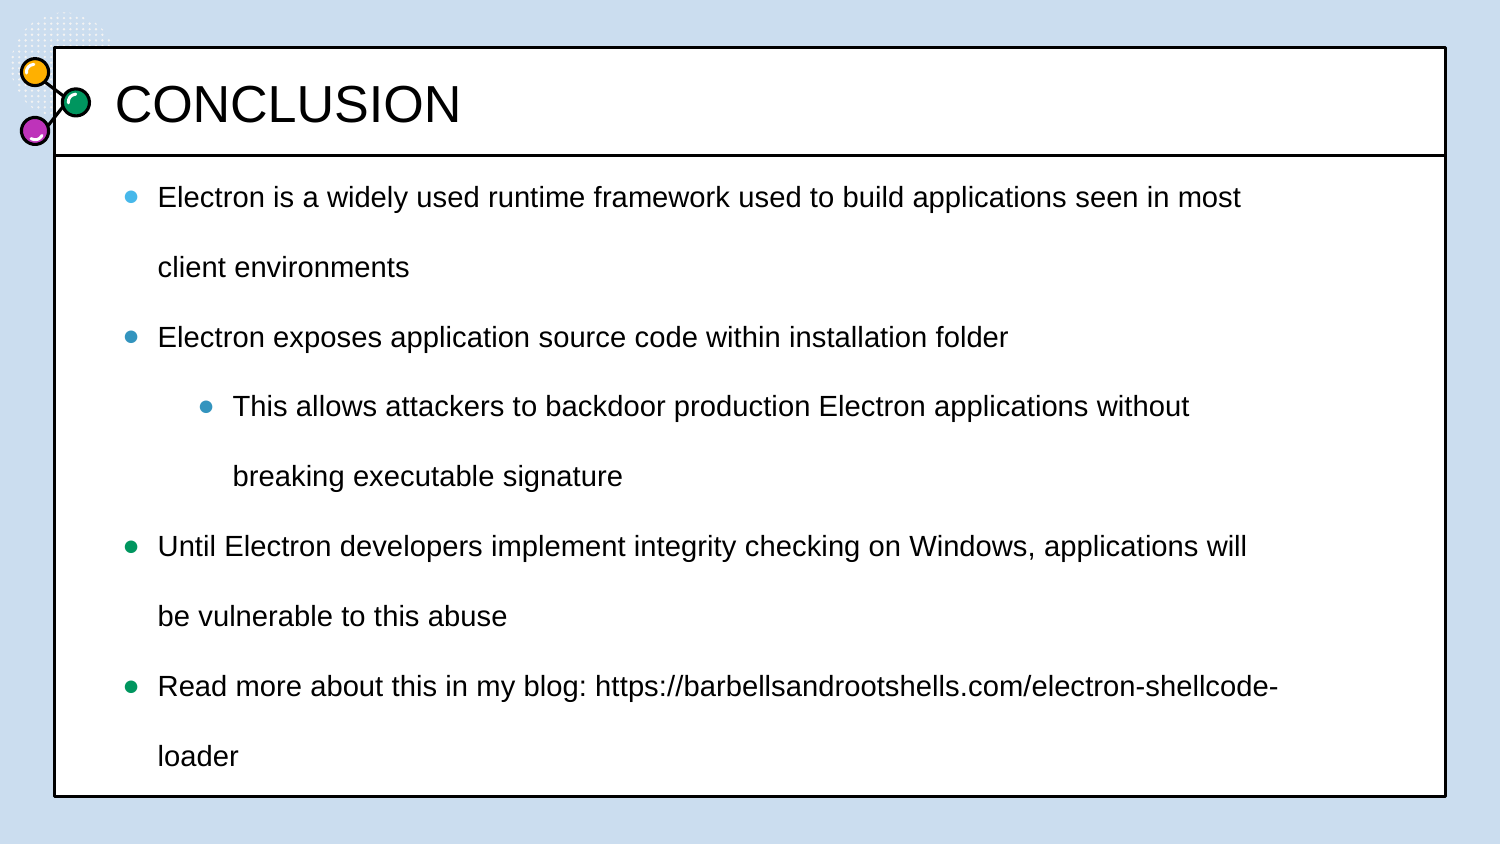

# CONCLUSION

Electron is a widely used runtime framework used to build applications seen in most client environments
Electron exposes application source code within installation folder
This allows attackers to backdoor production Electron applications without breaking executable signature
Until Electron developers implement integrity checking on Windows, applications will be vulnerable to this abuse
Read more about this in my blog: https://barbellsandrootshells.com/electron-shellcode-loader